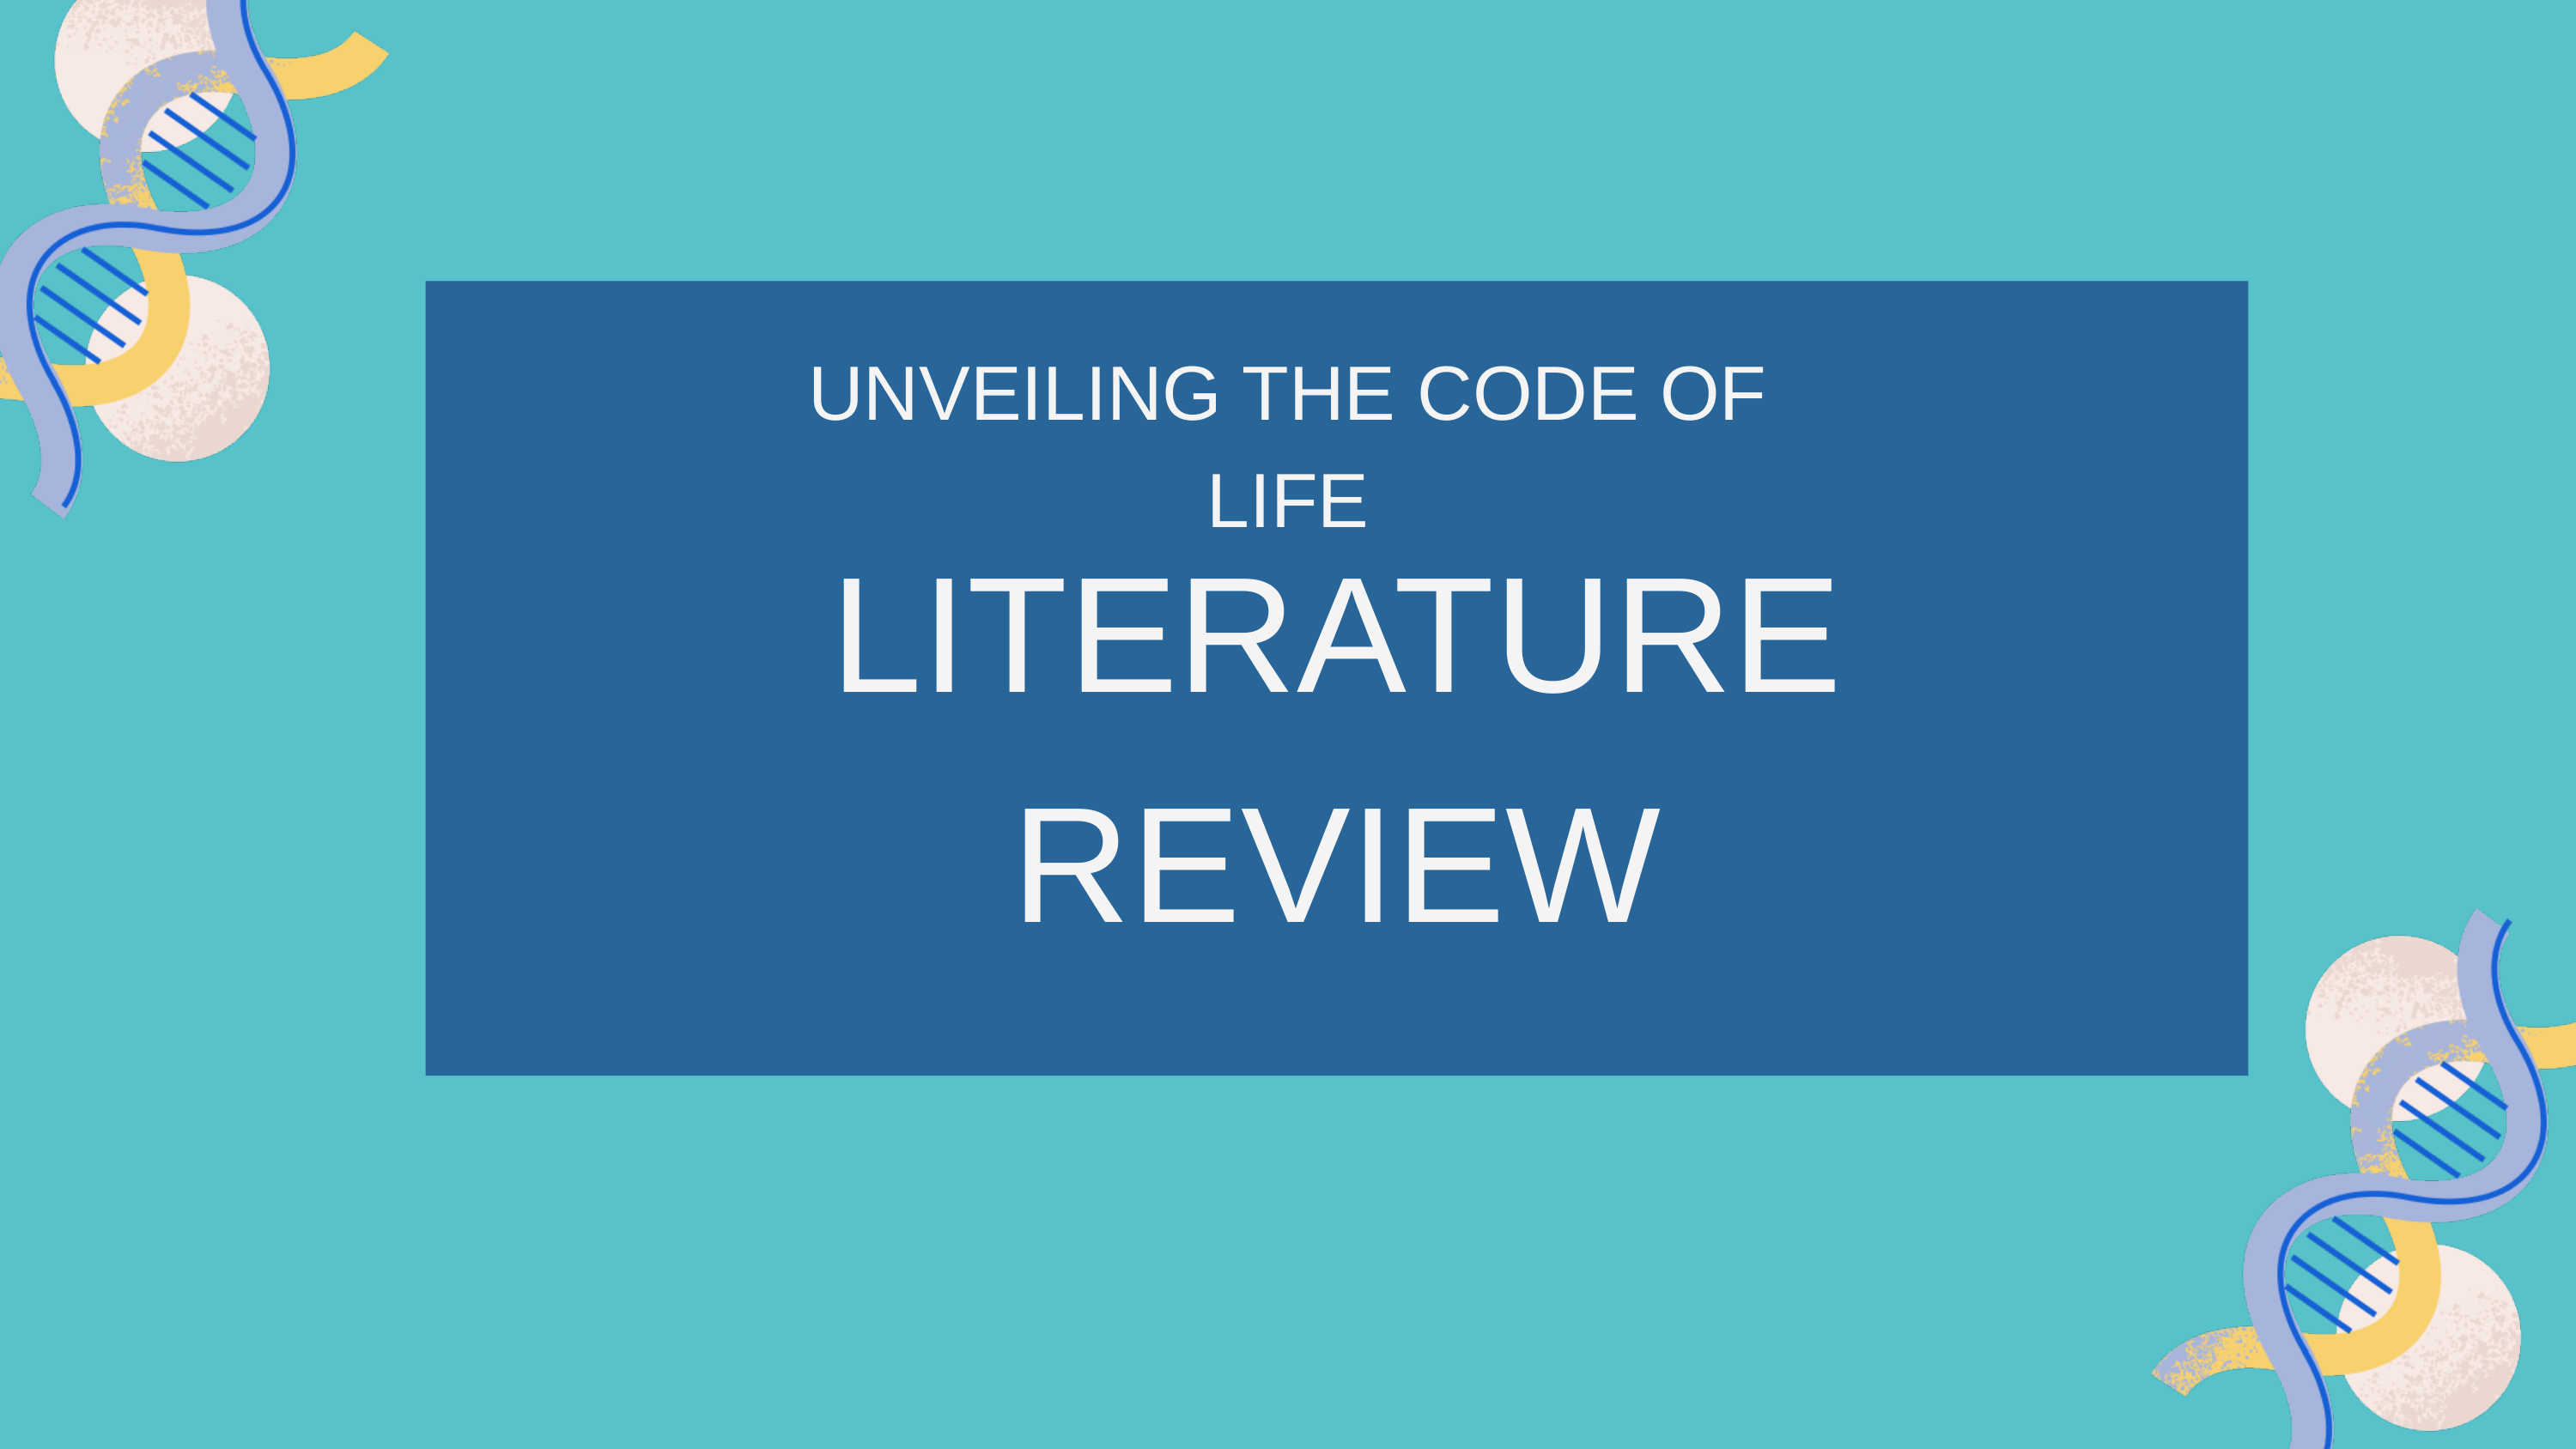

UNVEILING THE CODE OF LIFE
LITERATURE
REVIEW